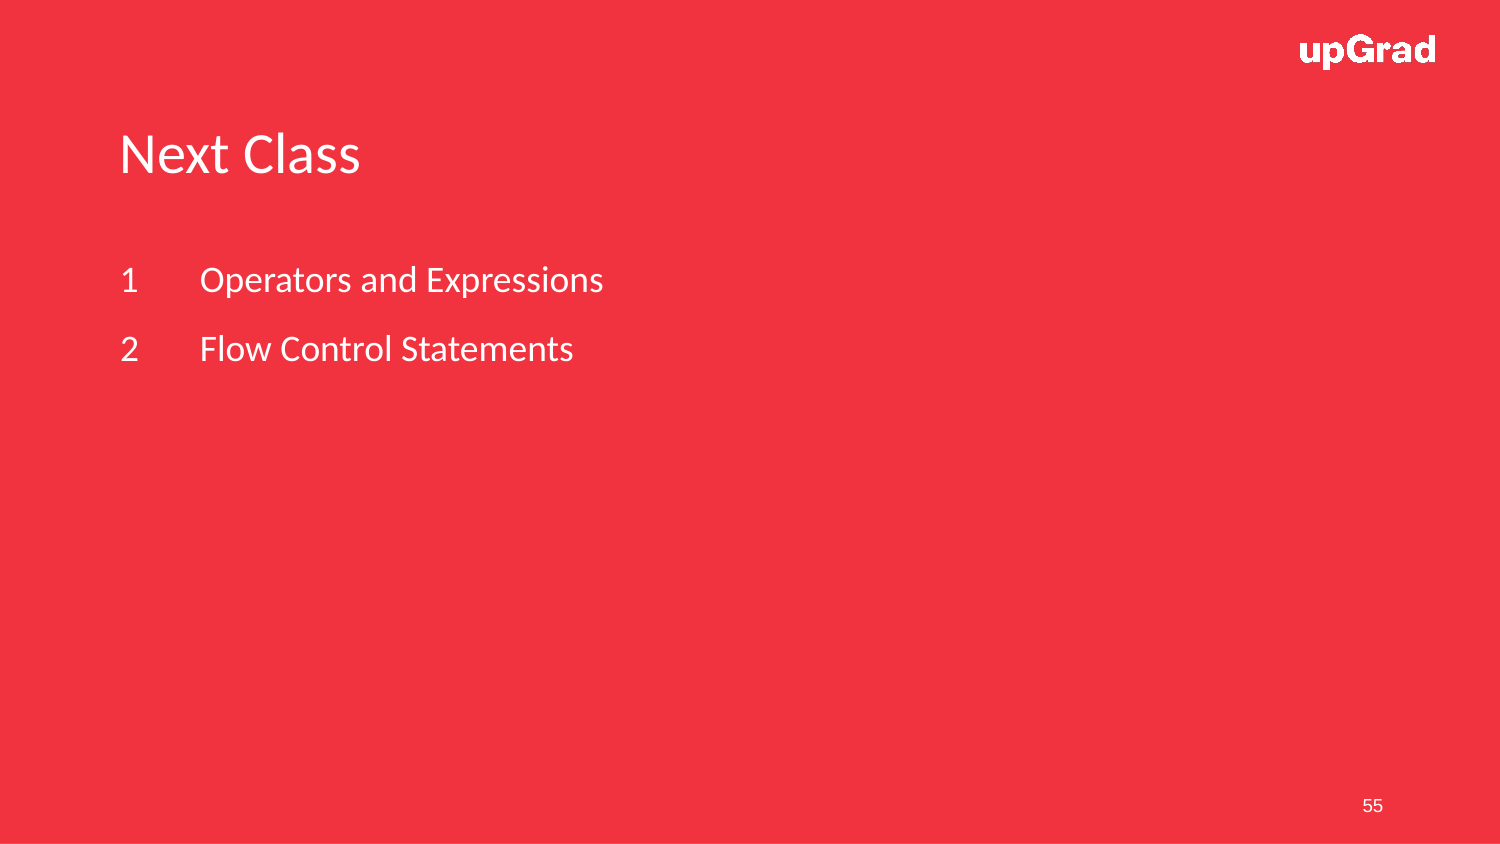

Next Class
1
Operators and Expressions
2
Flow Control Statements
55